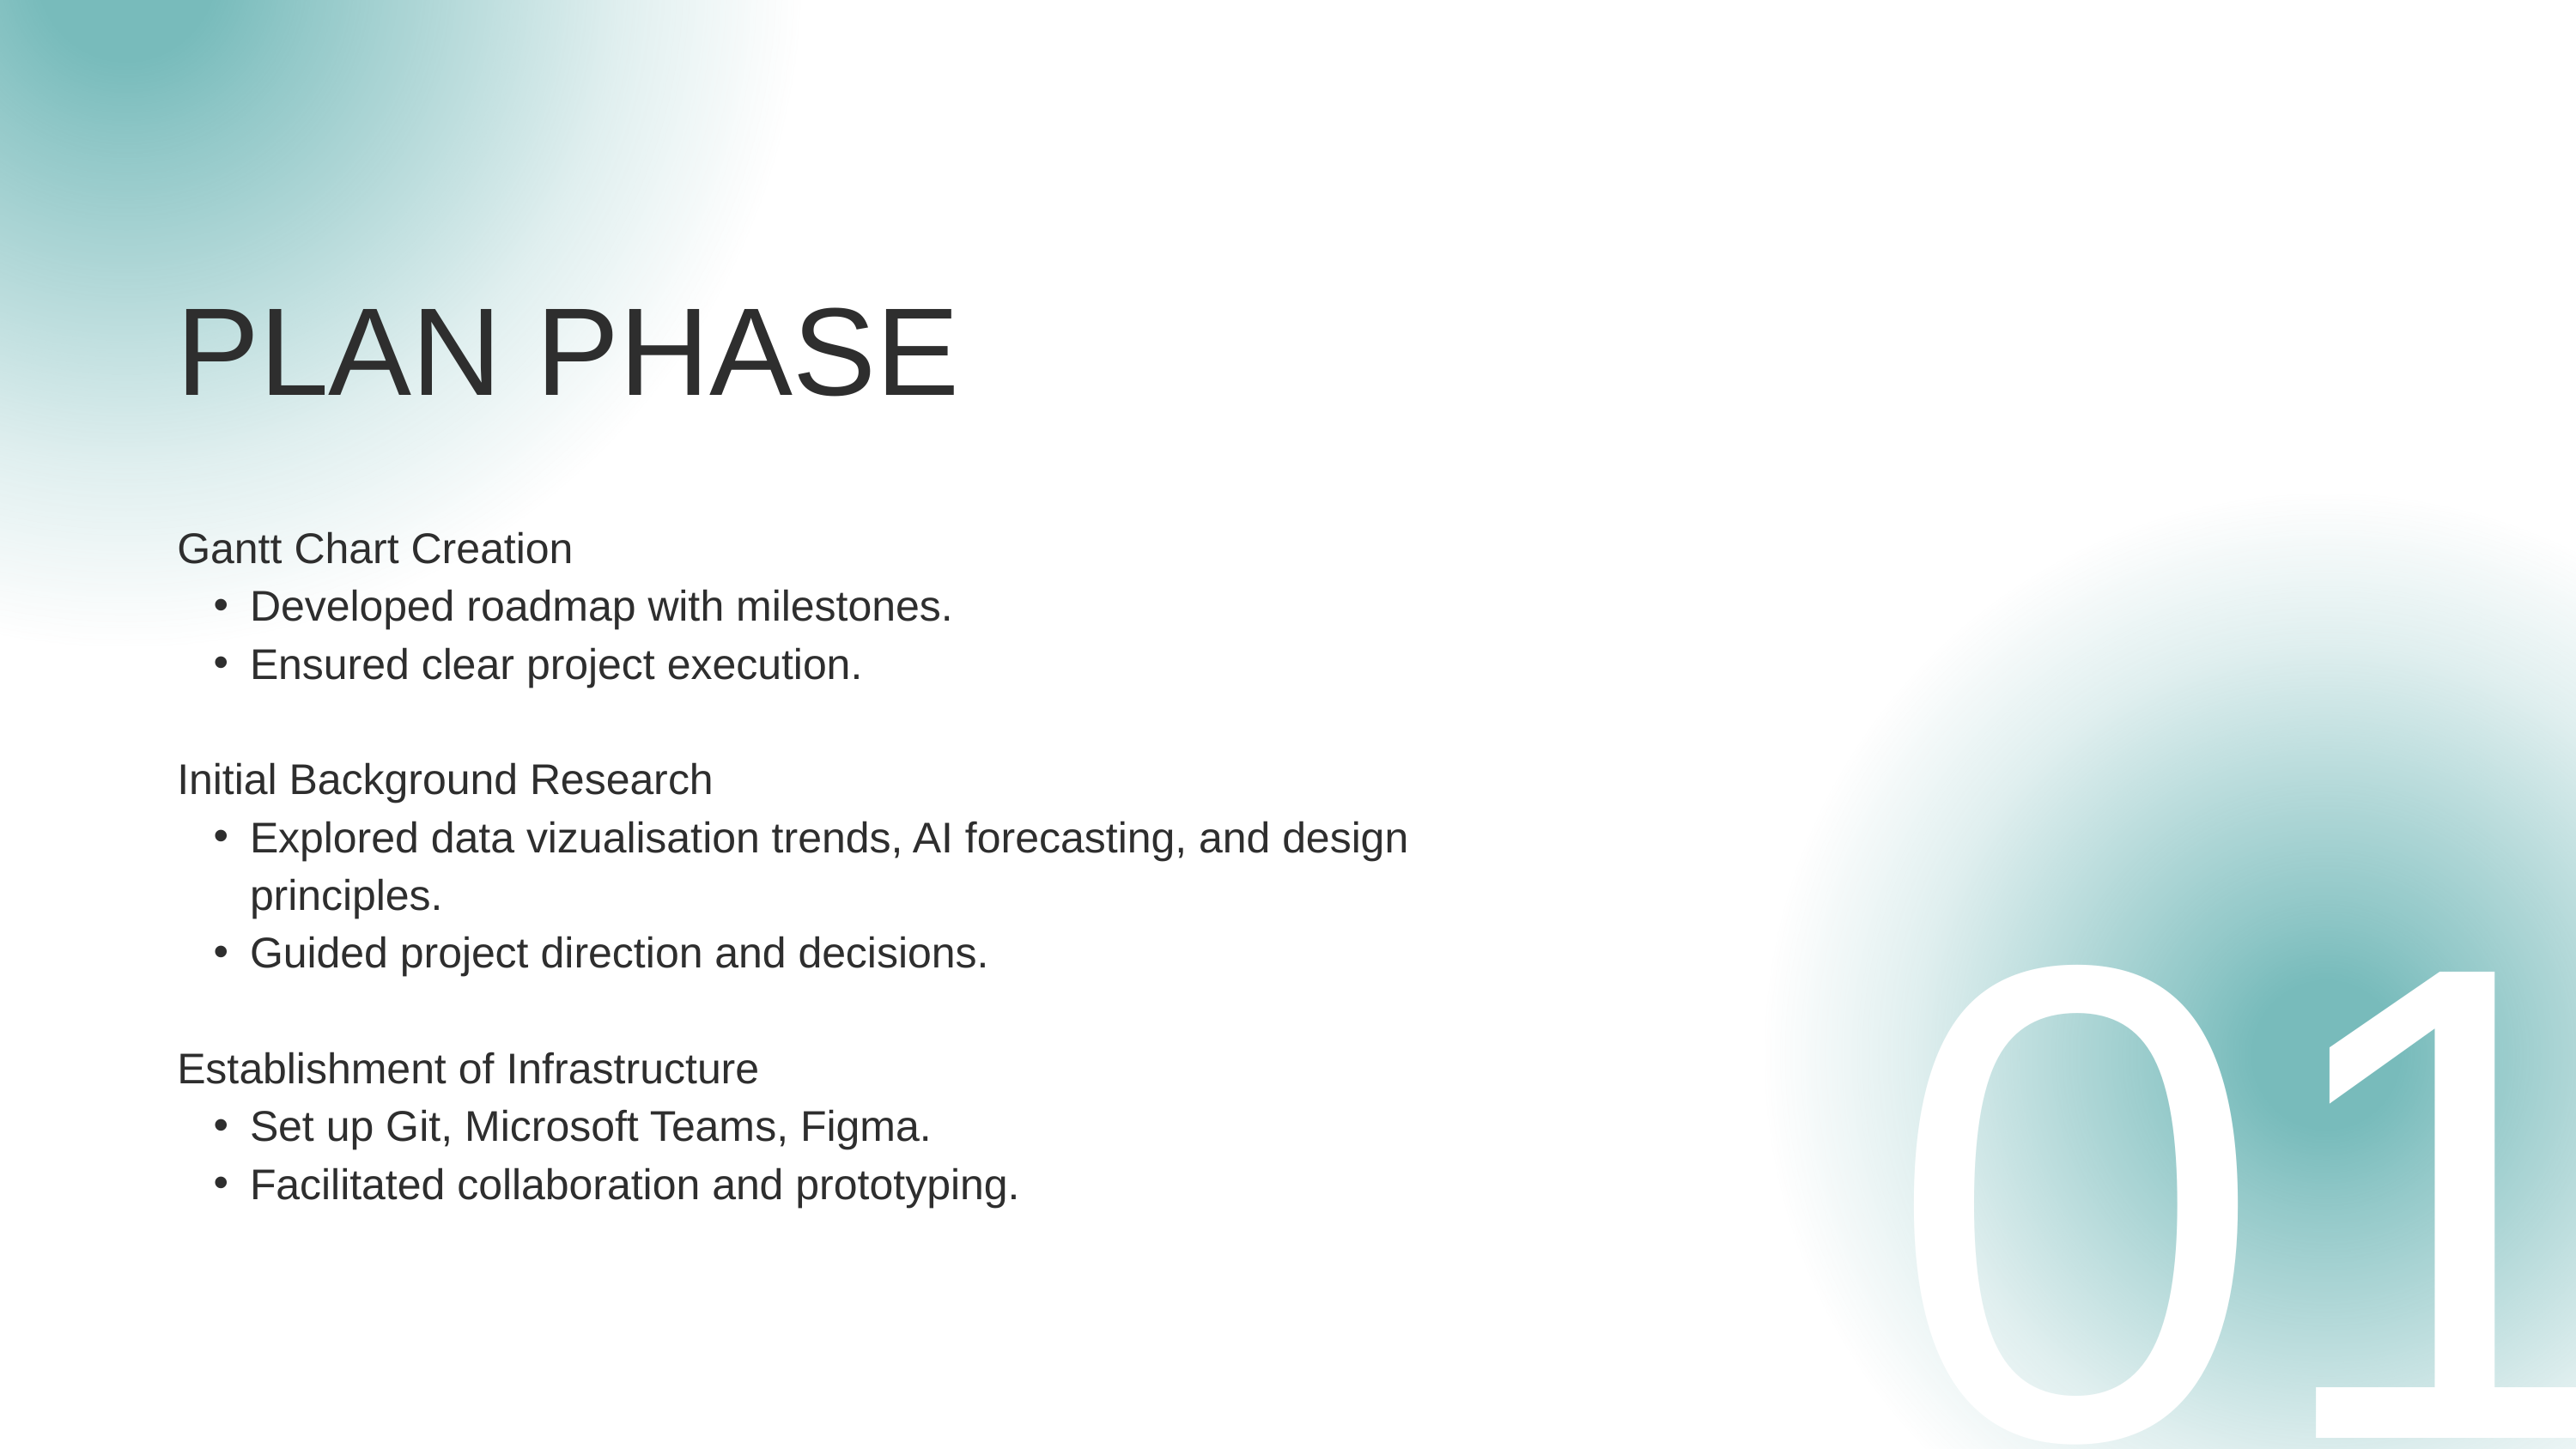

PLAN PHASE

Gantt Chart Creation
Developed roadmap with milestones.
Ensured clear project execution.

Initial Background Research
Explored data vizualisation trends, AI forecasting, and design principles.
Guided project direction and decisions.

Establishment of Infrastructure
Set up Git, Microsoft Teams, Figma.
Facilitated collaboration and prototyping.

01